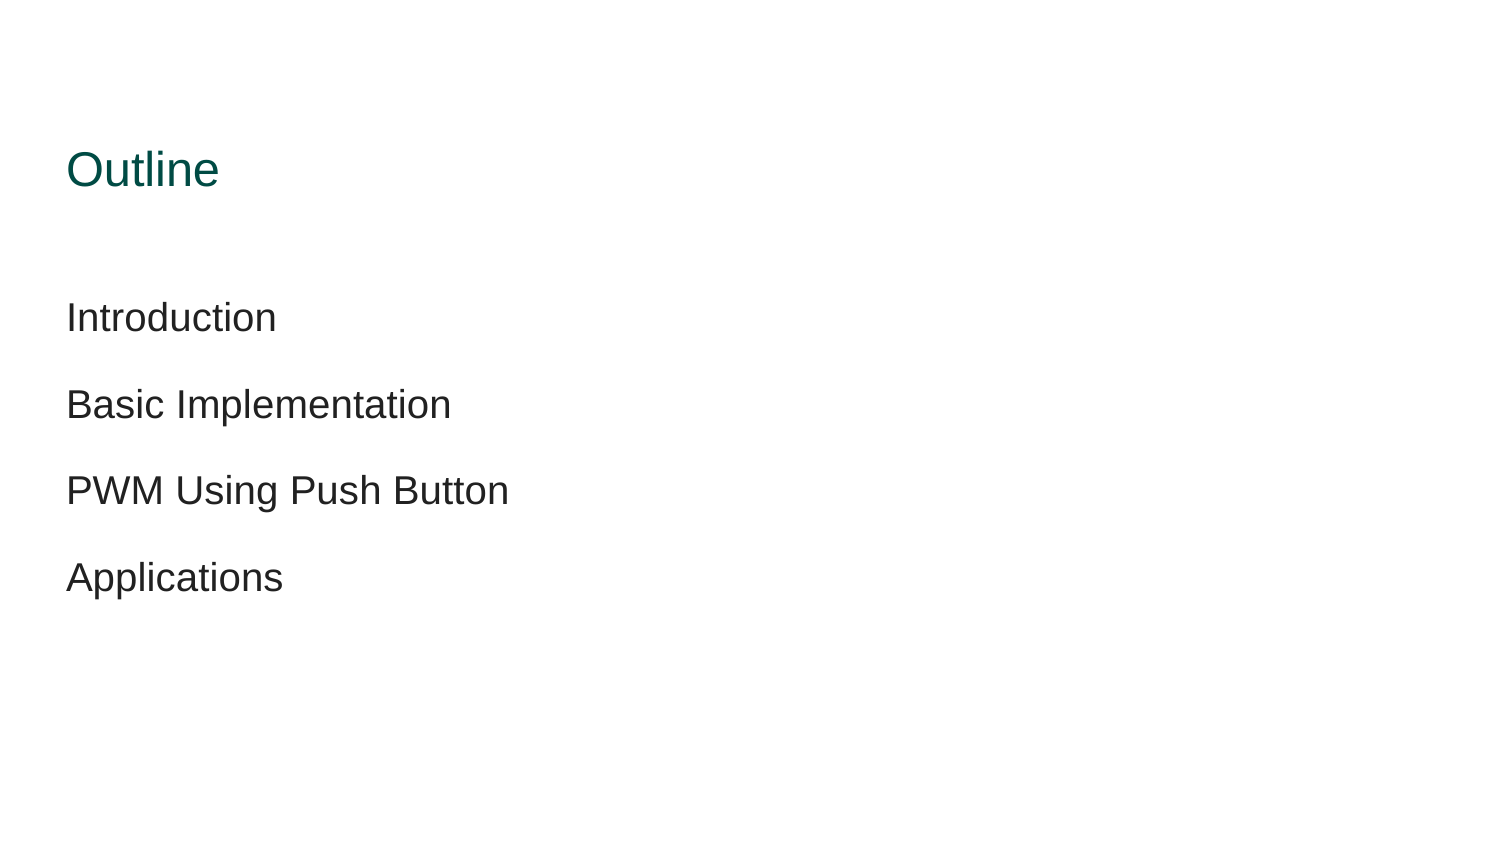

# Outline

Introduction

Basic Implementation

PWM Using Push Button

Applications